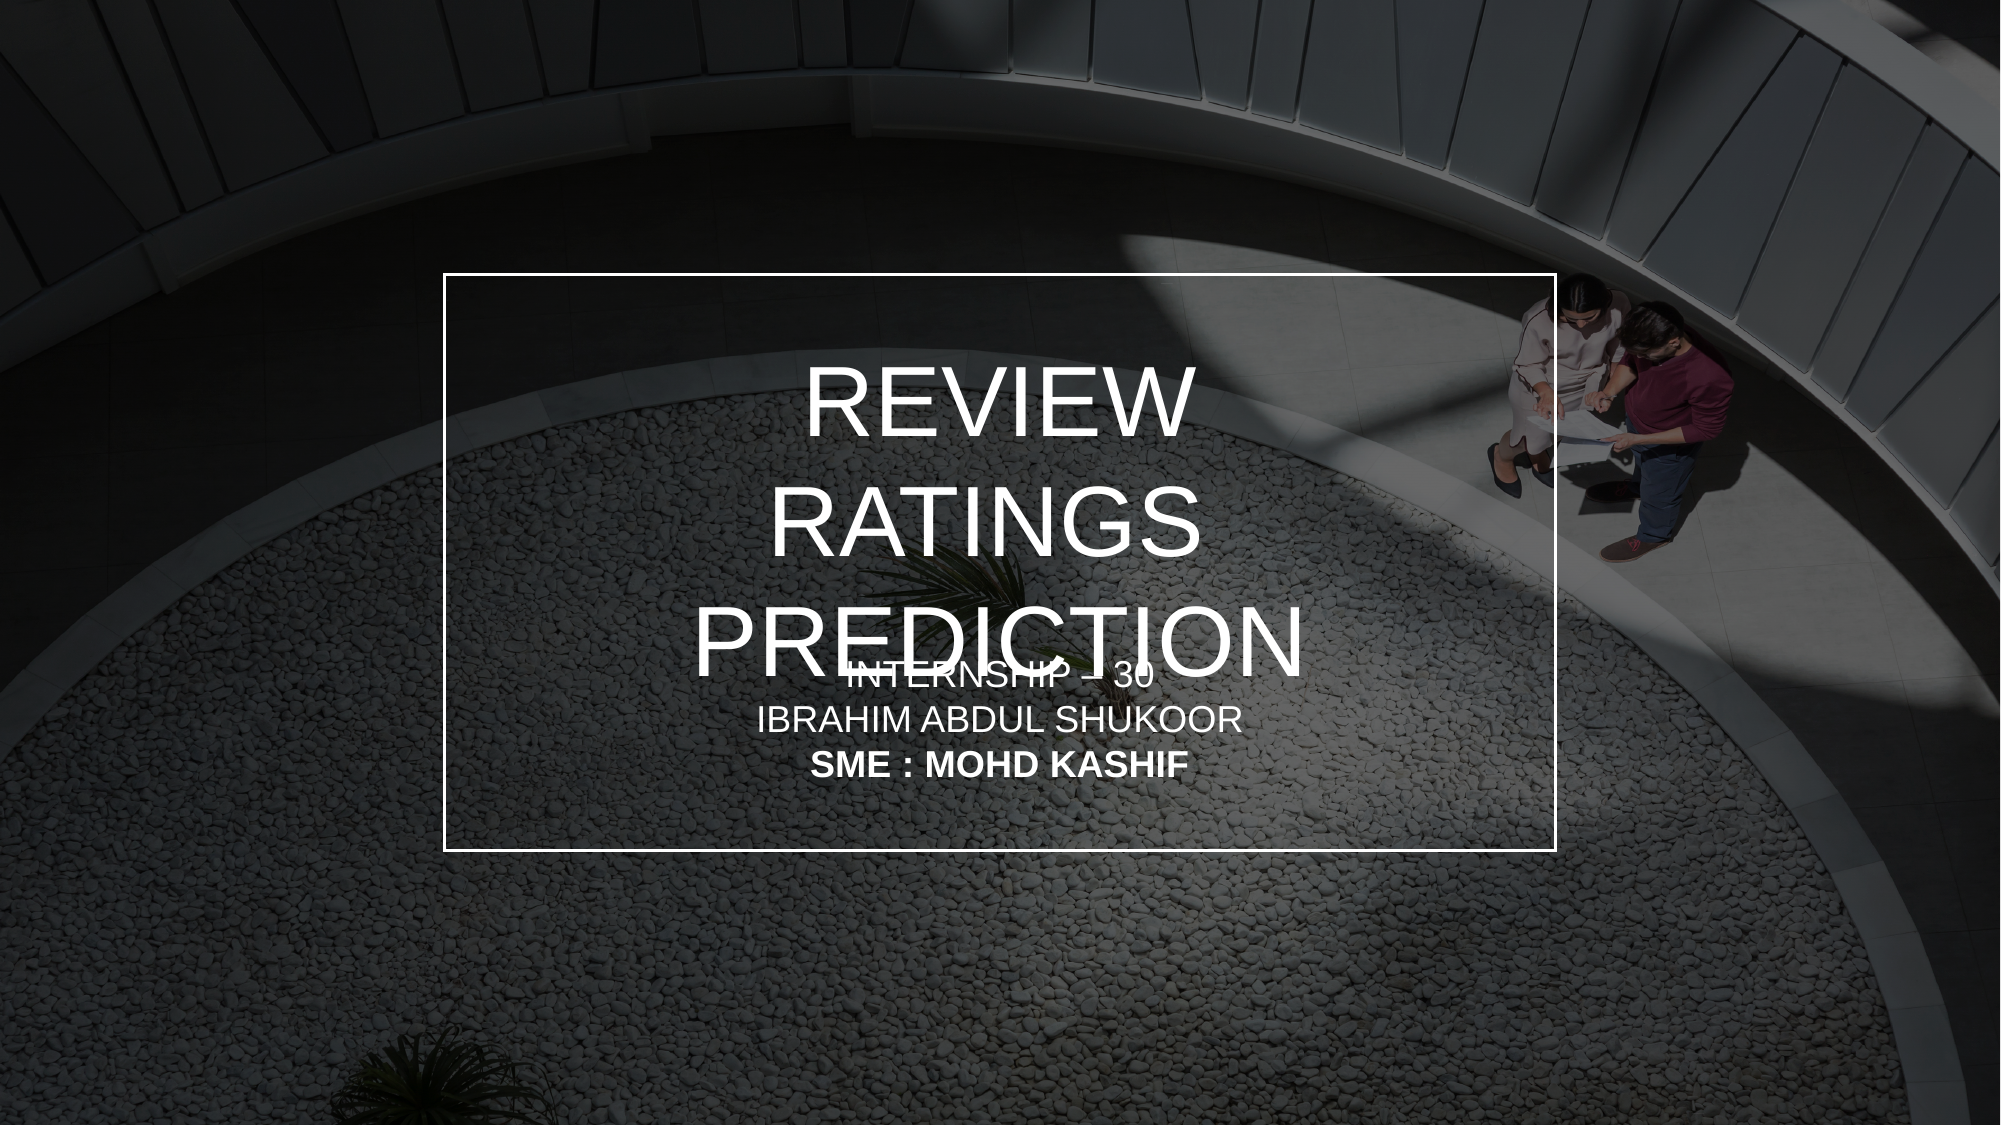

REVIEW RATINGS
PREDICTION
INTERNSHIP – 30
IBRAHIM ABDUL SHUKOOR
SME : MOHD KASHIF